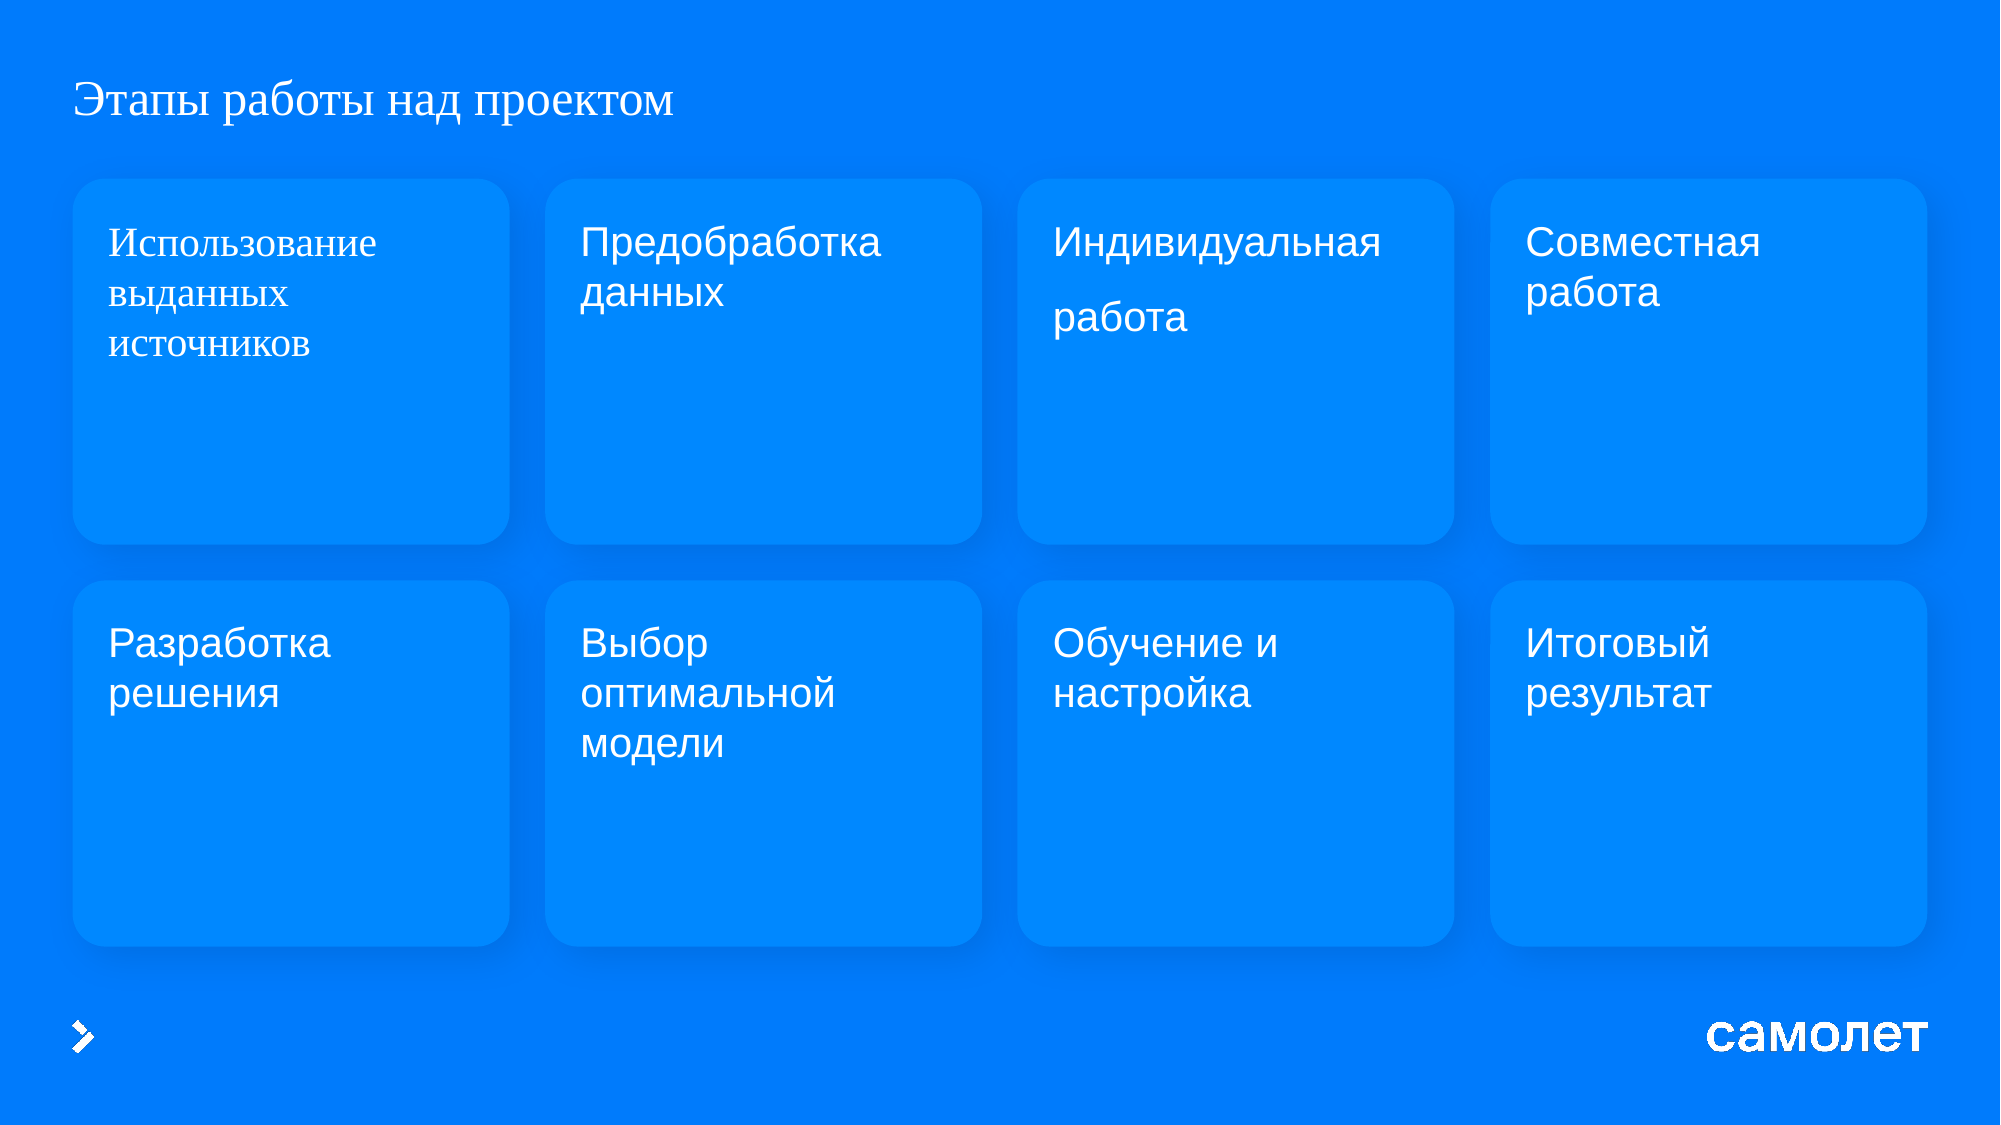

# Этапы работы над проектом
Использование выданных источников
Предобработка данных
Индивидуальная
работа
Совместная работа

Разработка решения

Выбор оптимальной модели

Обучение и настройка
Итоговый результат